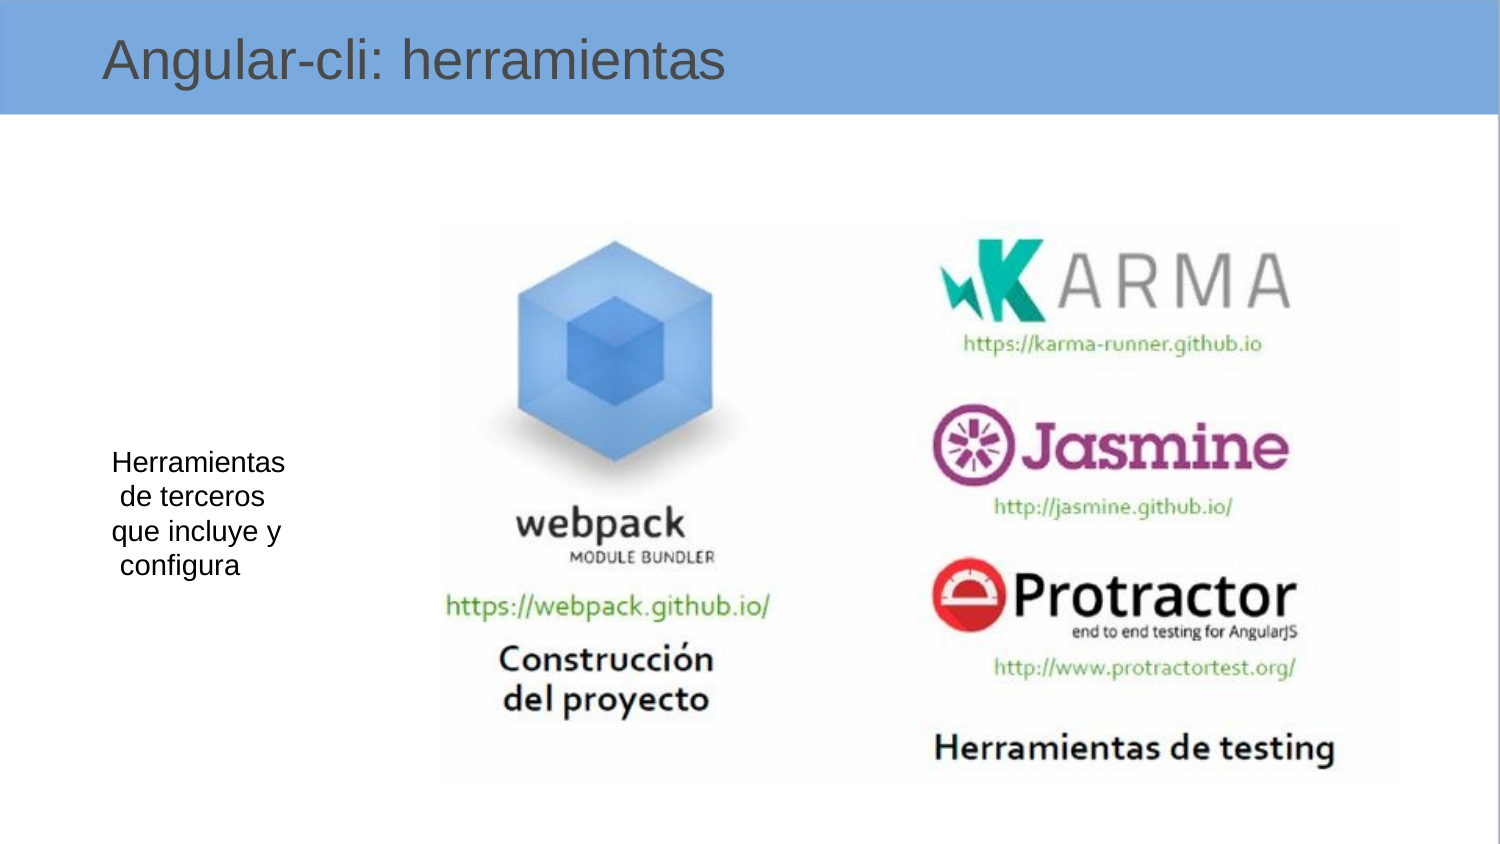

# Angular-cli: herramientas

Herramientas  de terceros  que incluye y  configura